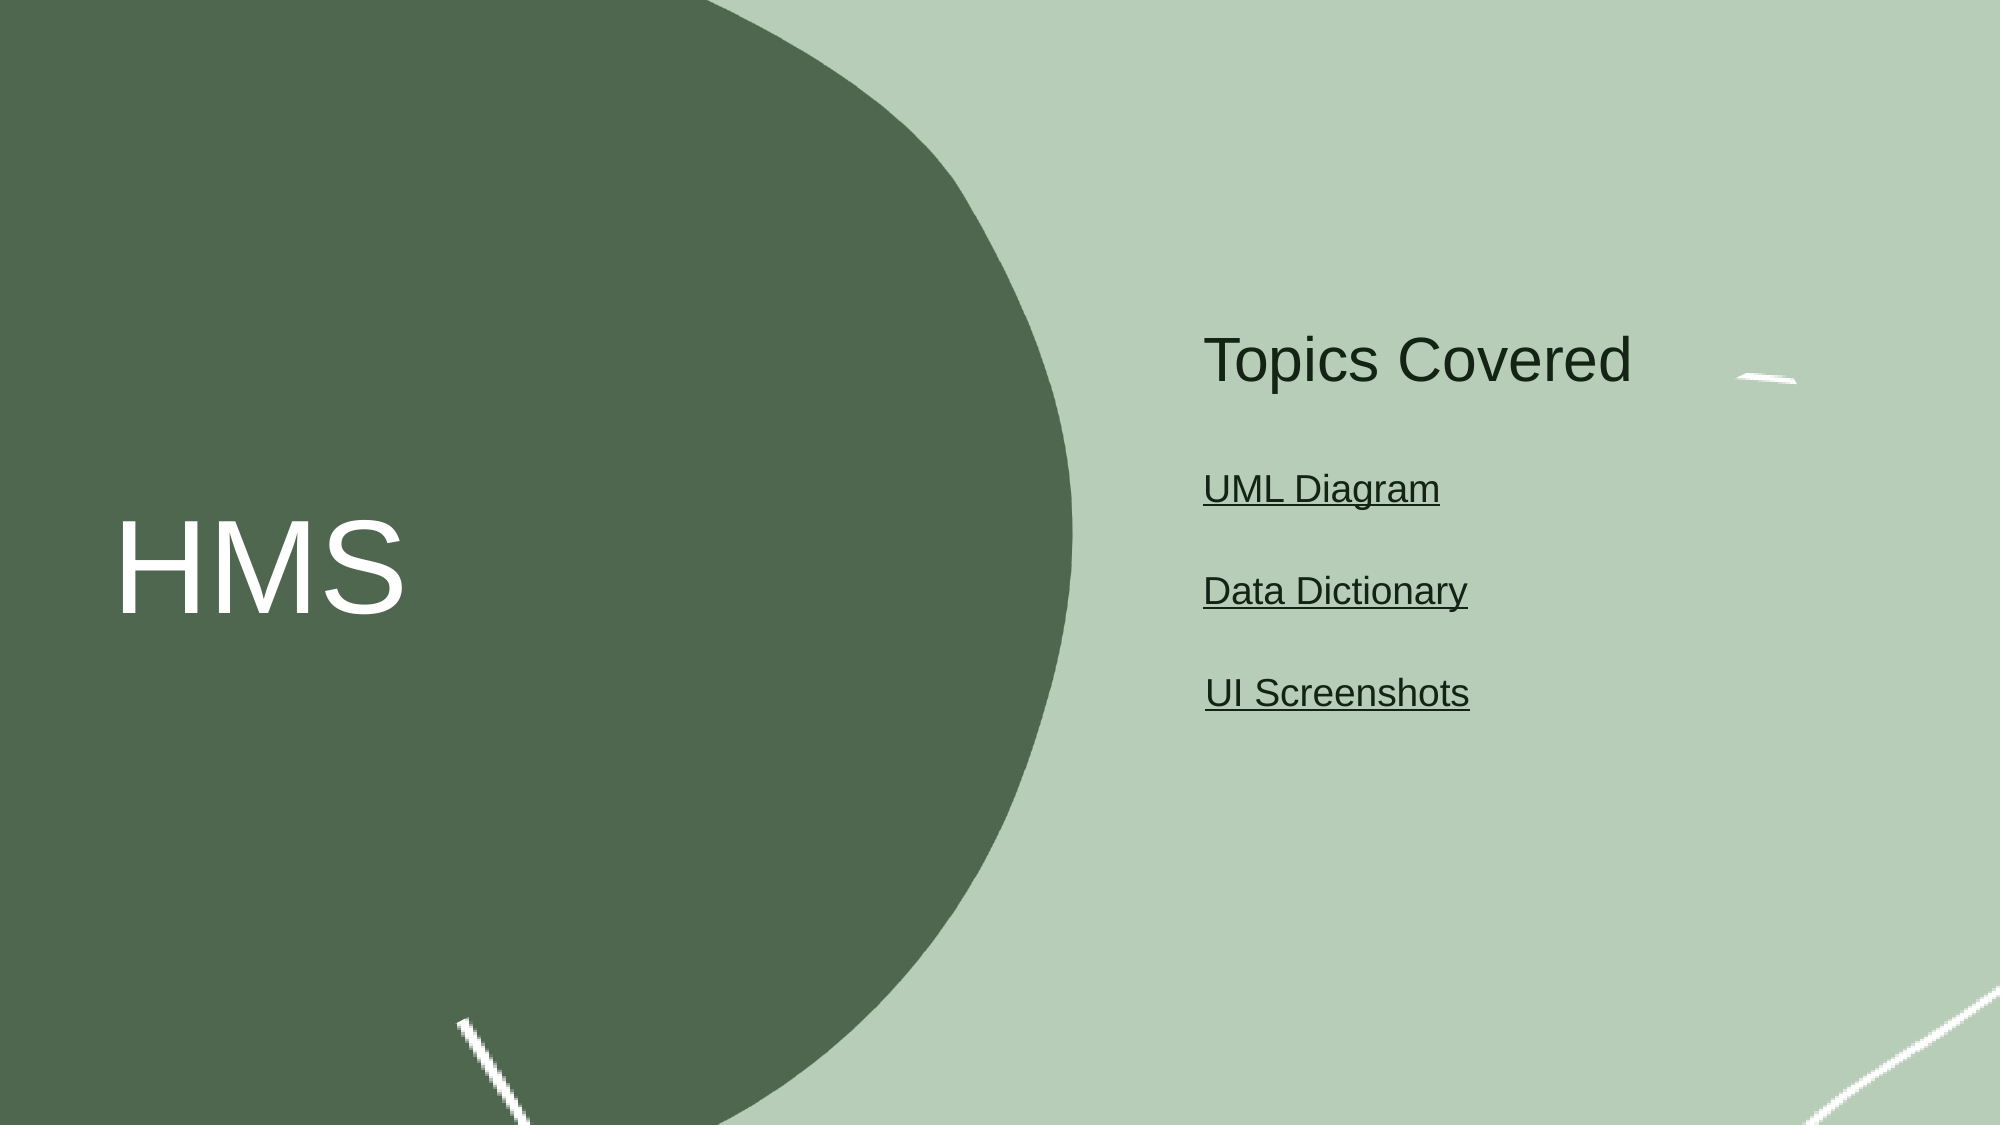

Topics Covered
UML Diagram
Data Dictionary
UI Screenshots

HMS